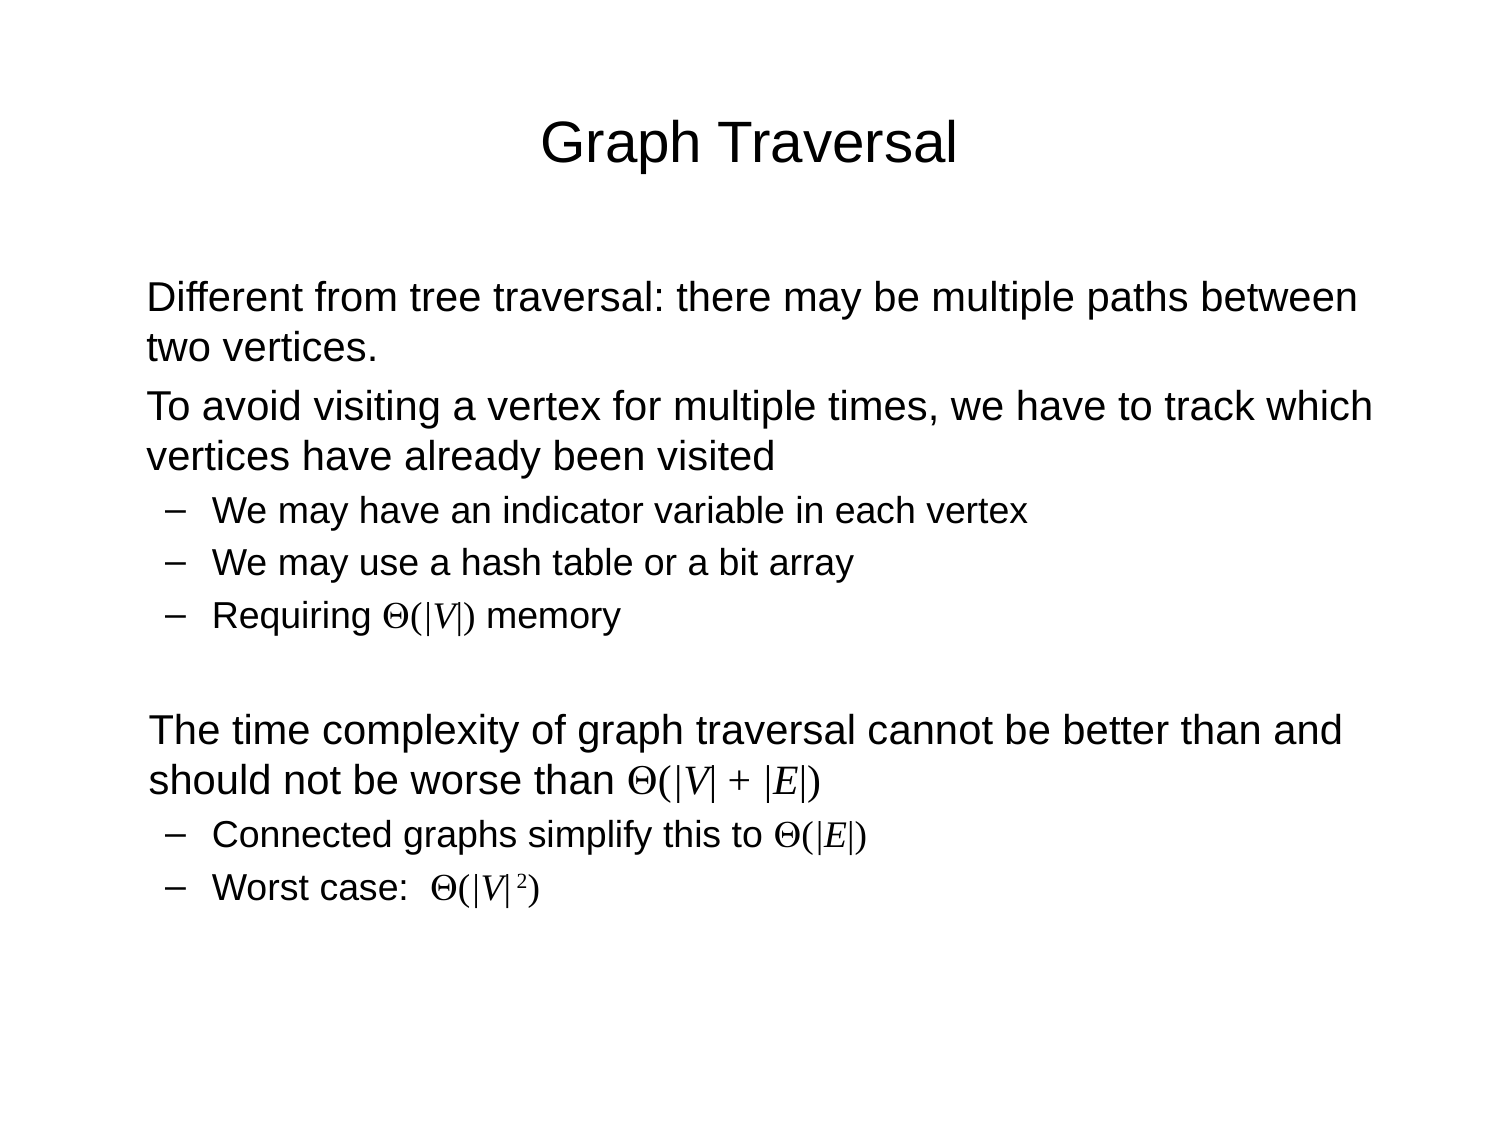

# Graph Traversal
	Different from tree traversal: there may be multiple paths between two vertices.
	To avoid visiting a vertex for multiple times, we have to track which vertices have already been visited
We may have an indicator variable in each vertex
We may use a hash table or a bit array
Requiring Θ(|V|) memory

	The time complexity of graph traversal cannot be better than and should not be worse than Θ(|V| + |E|)
Connected graphs simplify this to Θ(|E|)
Worst case:  Θ(|V| 2)